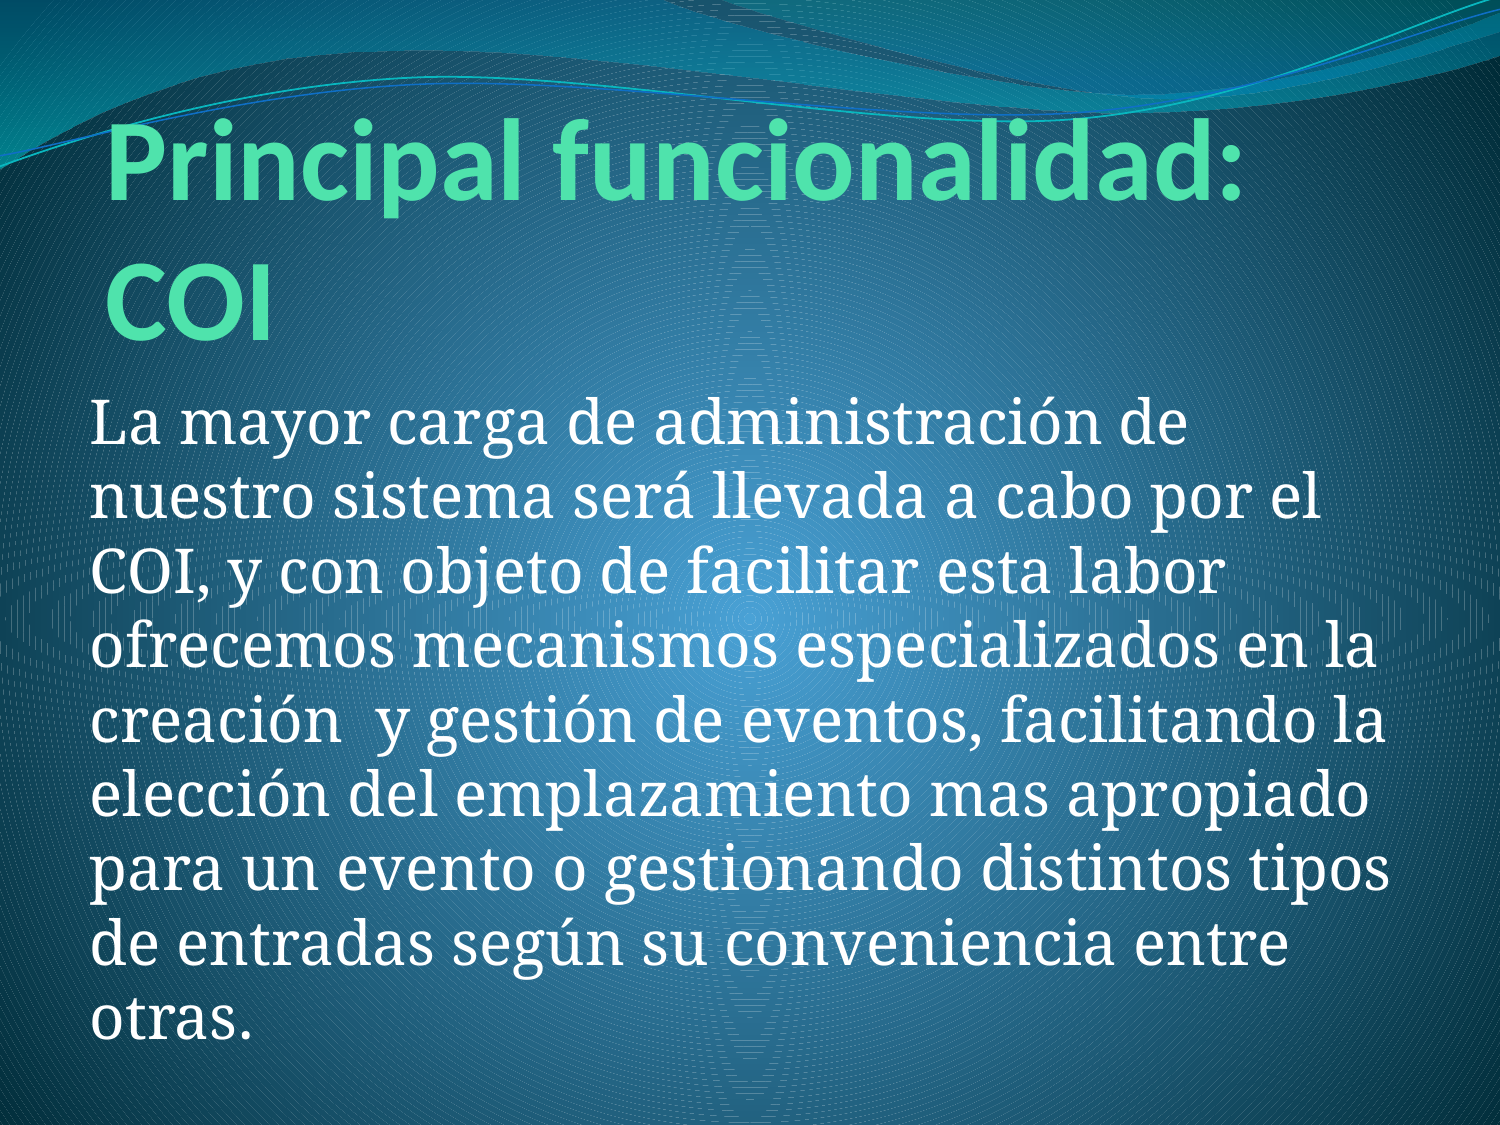

# Principal funcionalidad: COI
La mayor carga de administración de nuestro sistema será llevada a cabo por el COI, y con objeto de facilitar esta labor ofrecemos mecanismos especializados en la creación  y gestión de eventos, facilitando la elección del emplazamiento mas apropiado para un evento o gestionando distintos tipos de entradas según su conveniencia entre otras.